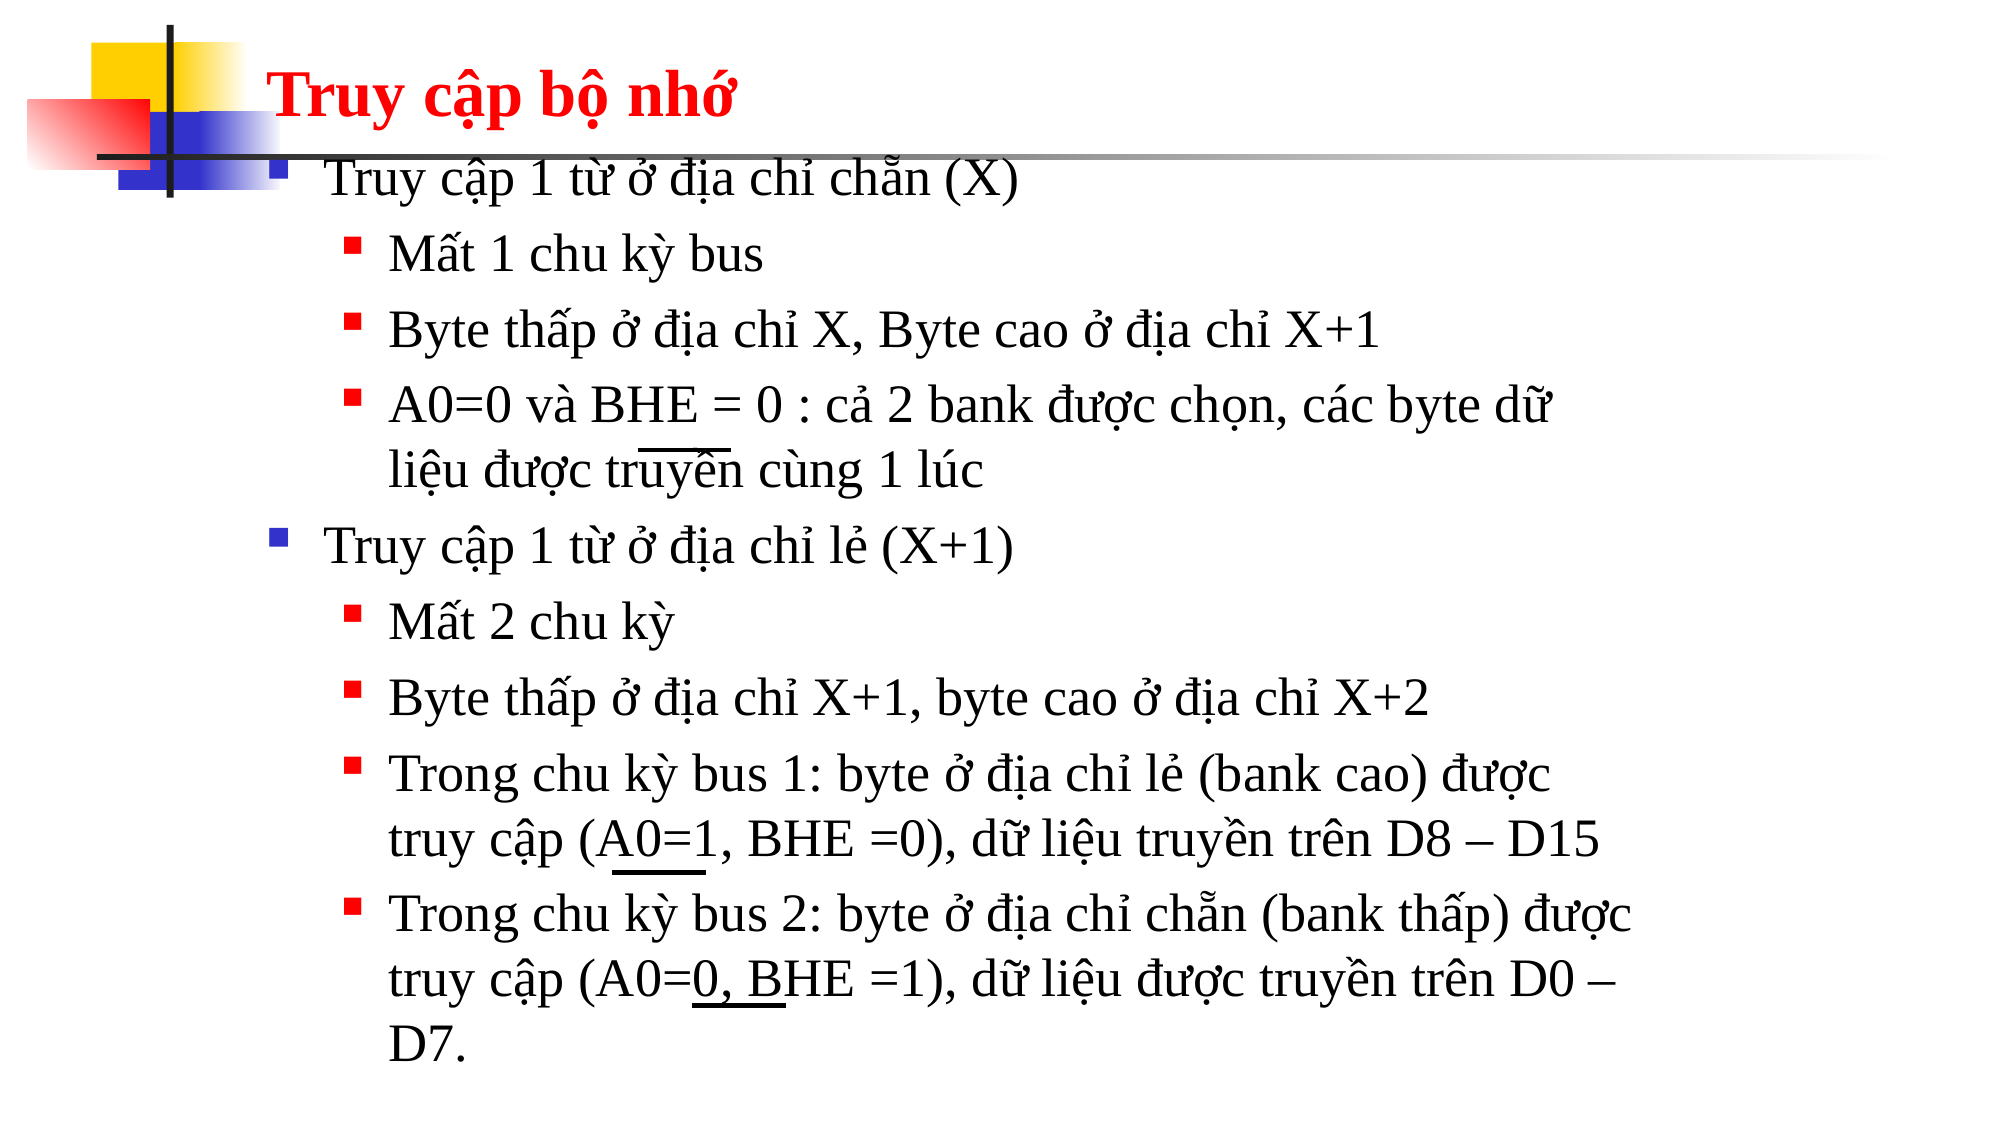

# Truy cập bộ nhớ
Truy cập 1 từ ở địa chỉ chẵn (X)
Mất 1 chu kỳ bus
Byte thấp ở địa chỉ X, Byte cao ở địa chỉ X+1
A0=0 và BHE = 0 : cả 2 bank được chọn, các byte dữ liệu được truyền cùng 1 lúc
Truy cập 1 từ ở địa chỉ lẻ (X+1)
Mất 2 chu kỳ
Byte thấp ở địa chỉ X+1, byte cao ở địa chỉ X+2
Trong chu kỳ bus 1: byte ở địa chỉ lẻ (bank cao) được truy cập (A0=1, BHE =0), dữ liệu truyền trên D8 – D15
Trong chu kỳ bus 2: byte ở địa chỉ chẵn (bank thấp) được truy cập (A0=0, BHE =1), dữ liệu được truyền trên D0 – D7.